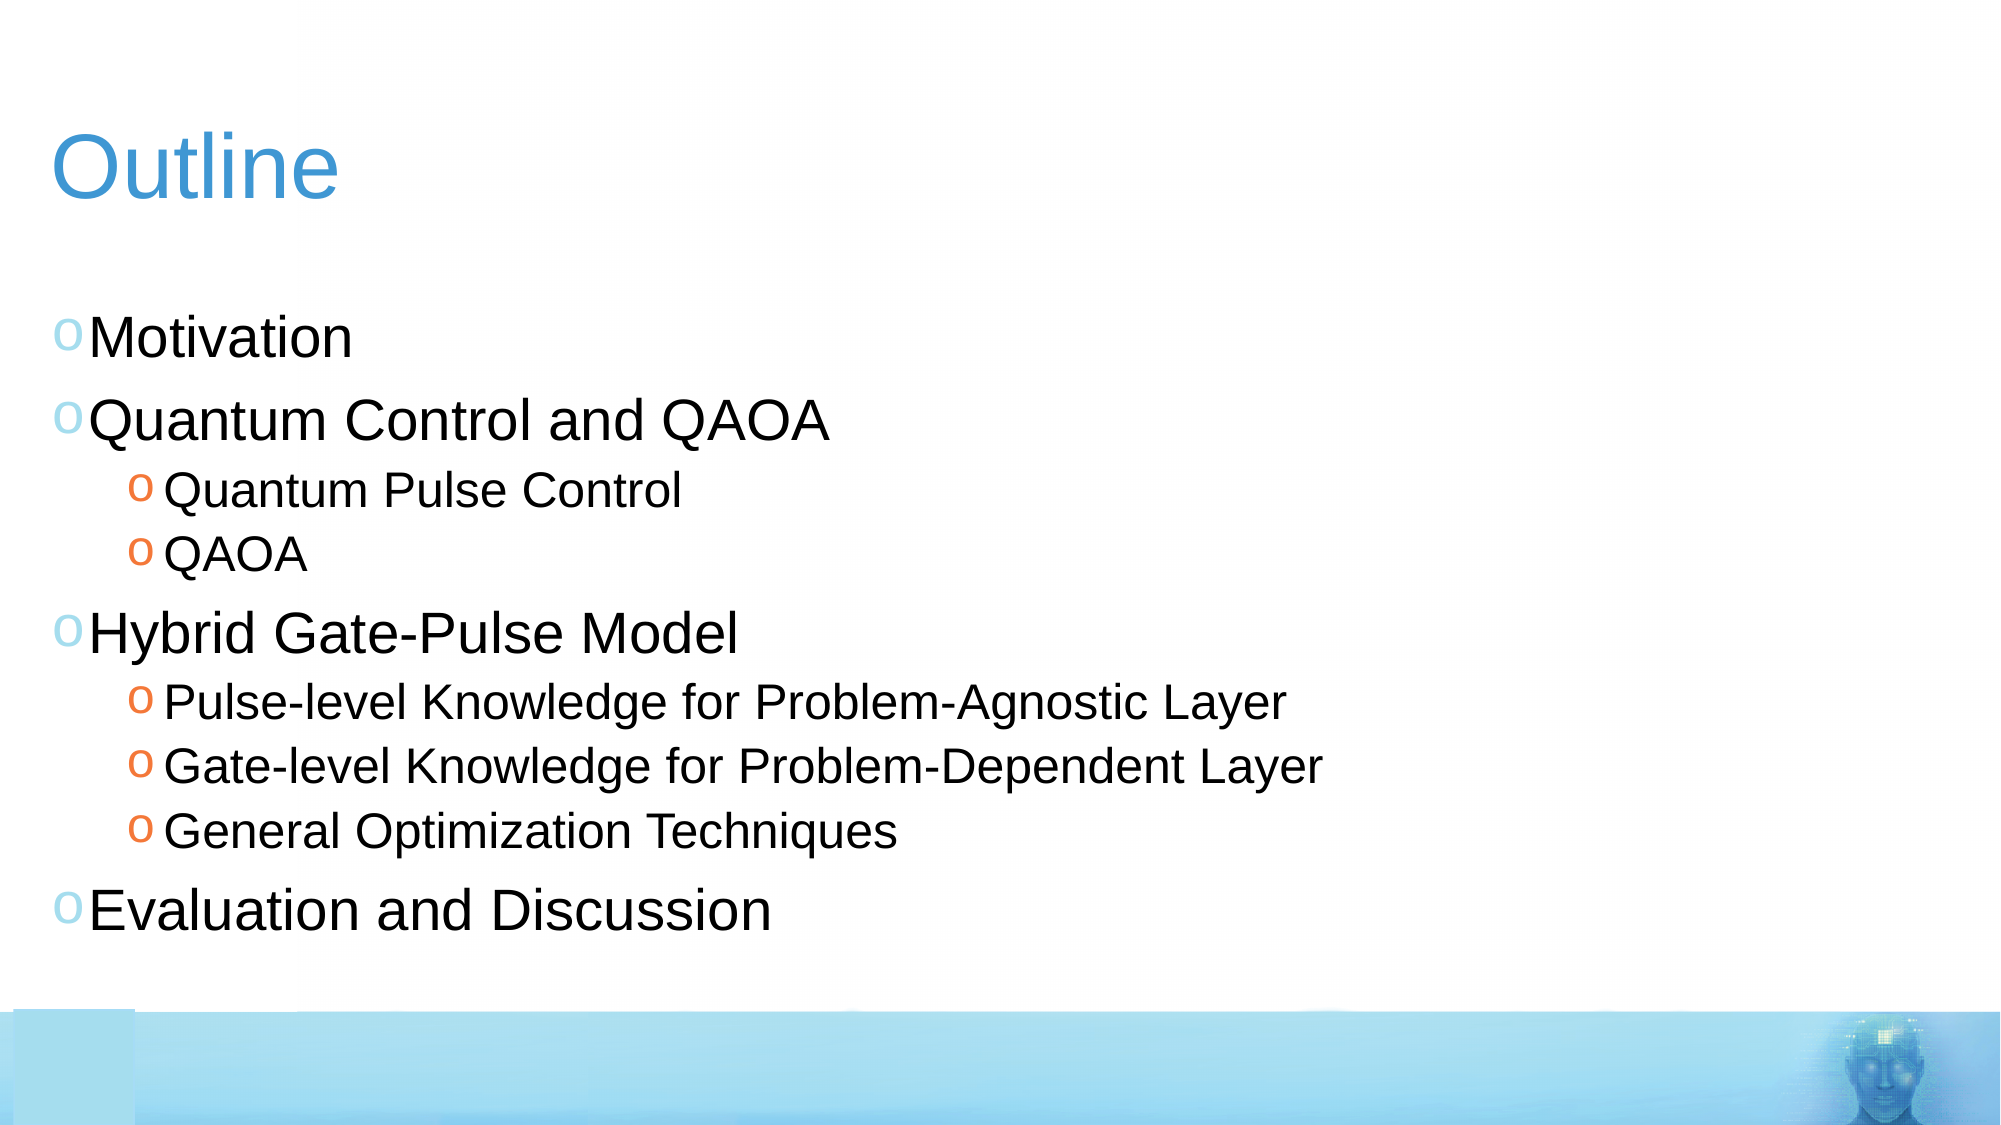

# Outline
Motivation
Quantum Control and QAOA
Quantum Pulse Control
QAOA
Hybrid Gate-Pulse Model
Pulse-level Knowledge for Problem-Agnostic Layer
Gate-level Knowledge for Problem-Dependent Layer
General Optimization Techniques
Evaluation and Discussion